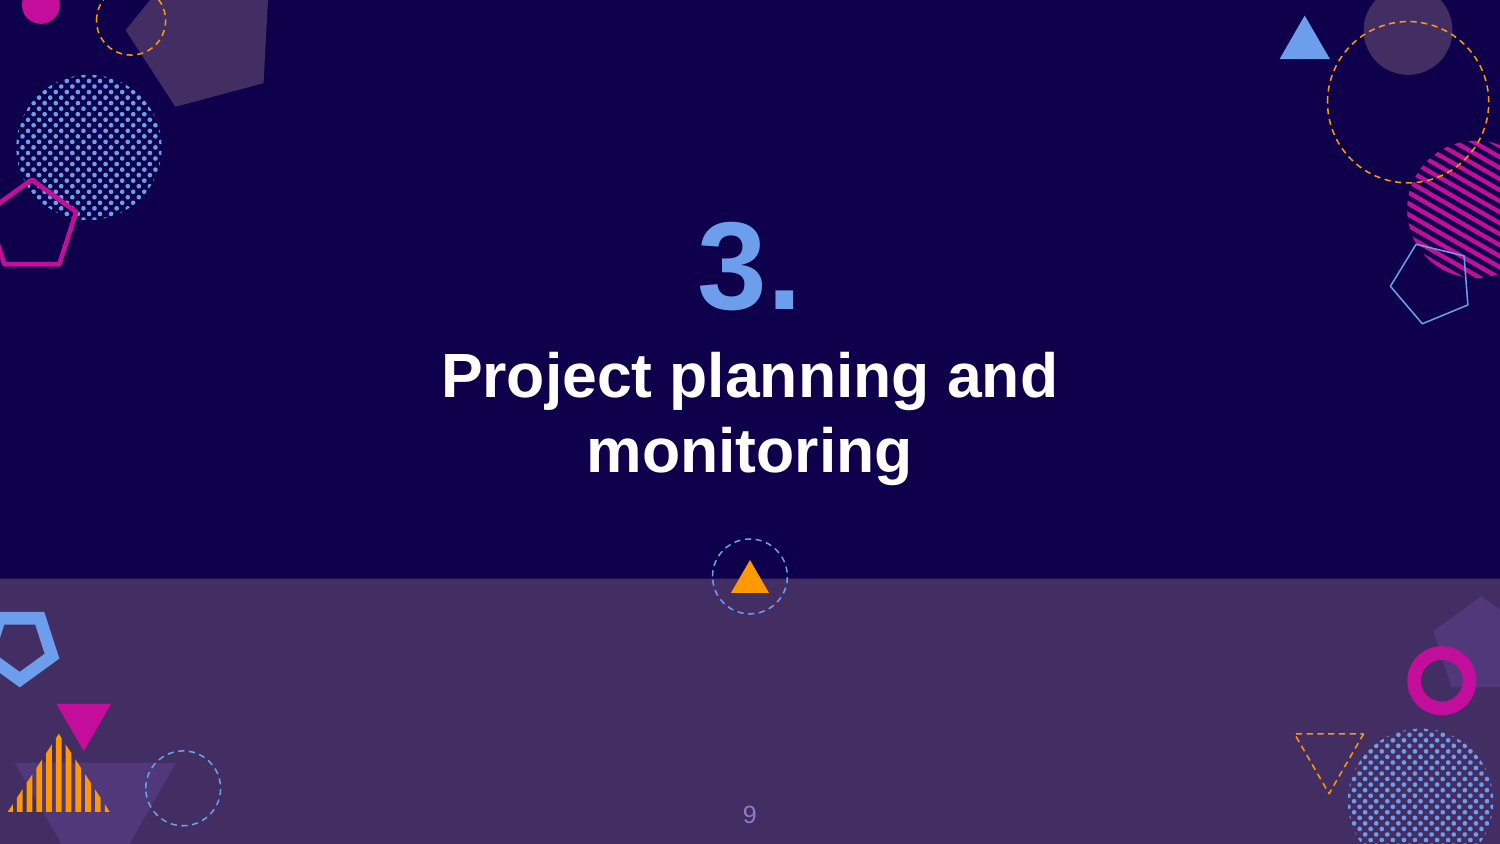

# 3.
Project planning and monitoring
9